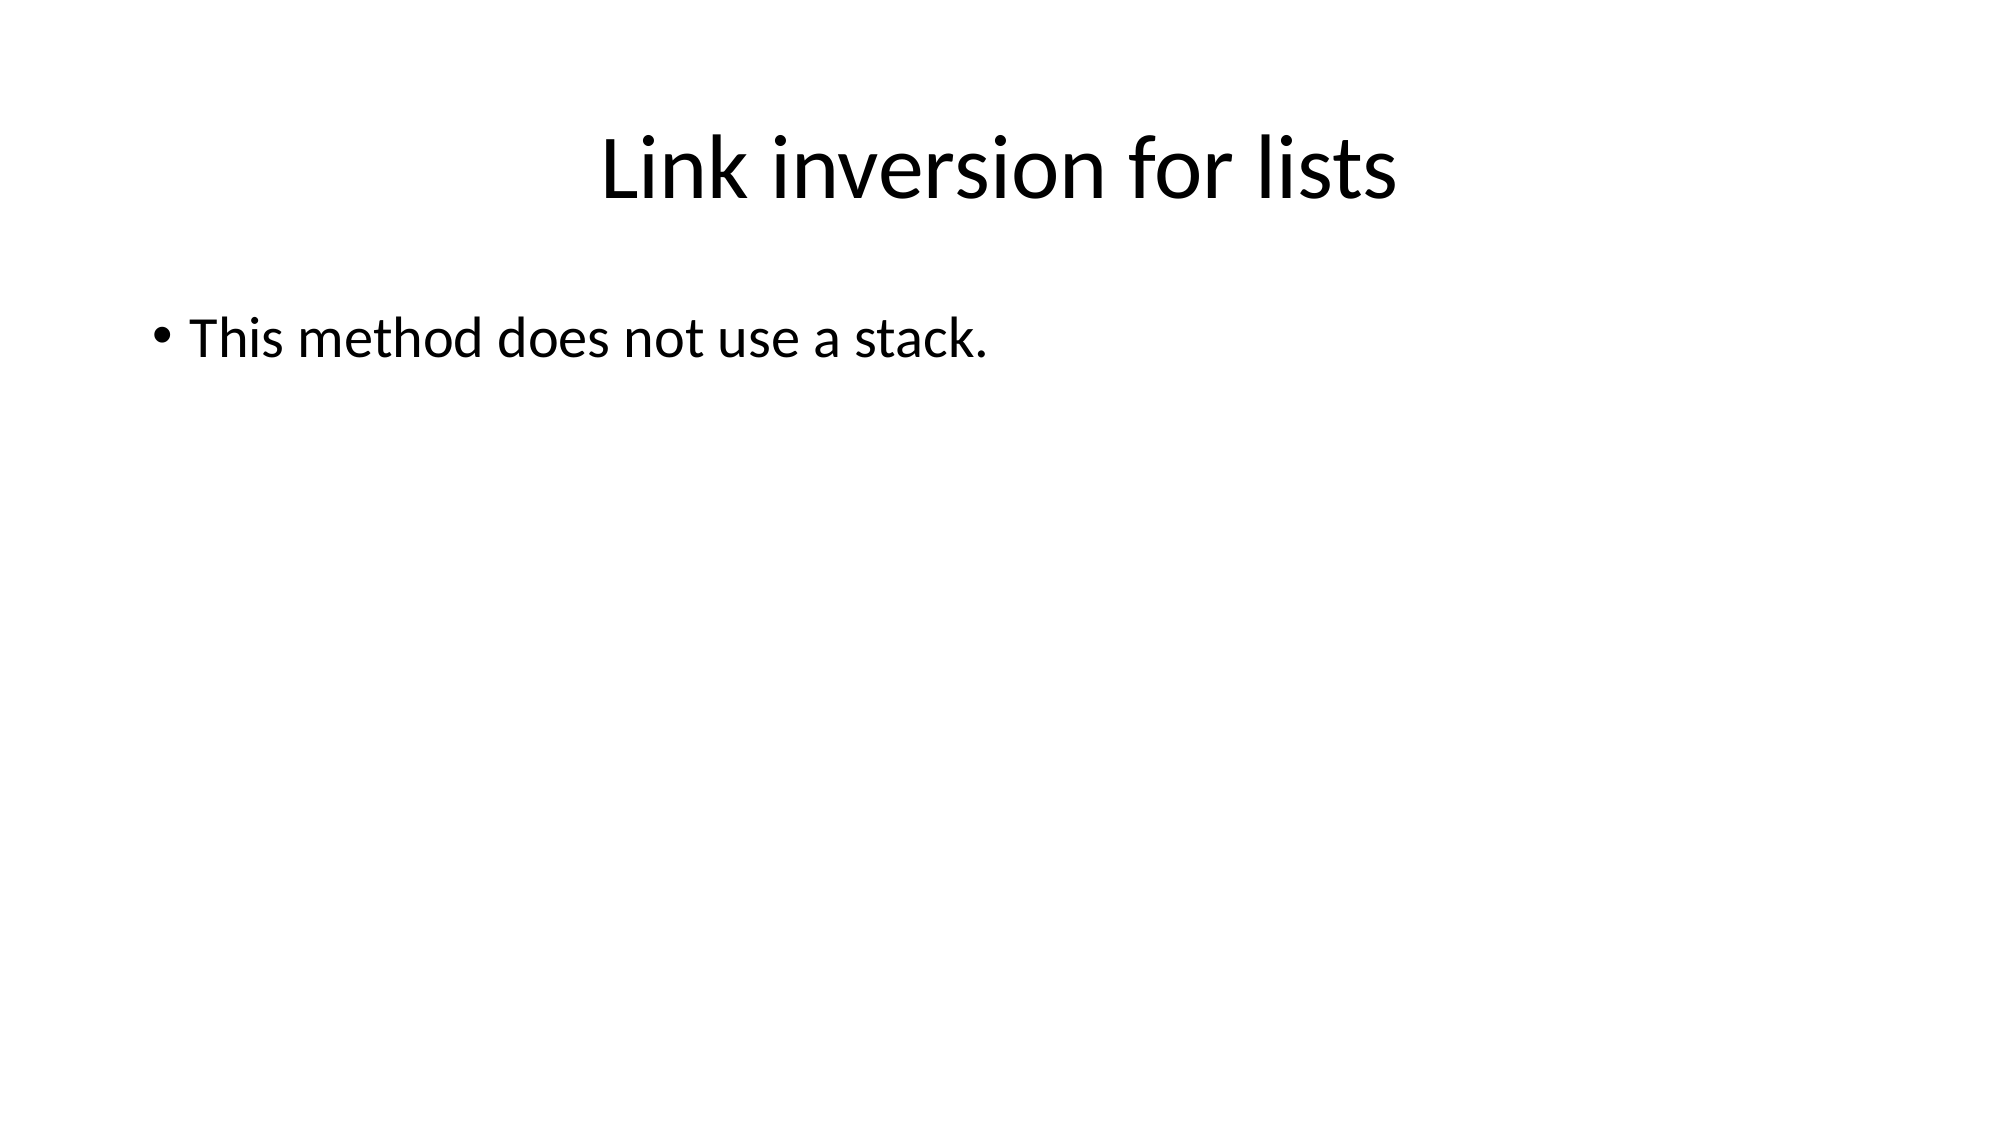

# Link inversion for lists
This method does not use a stack.